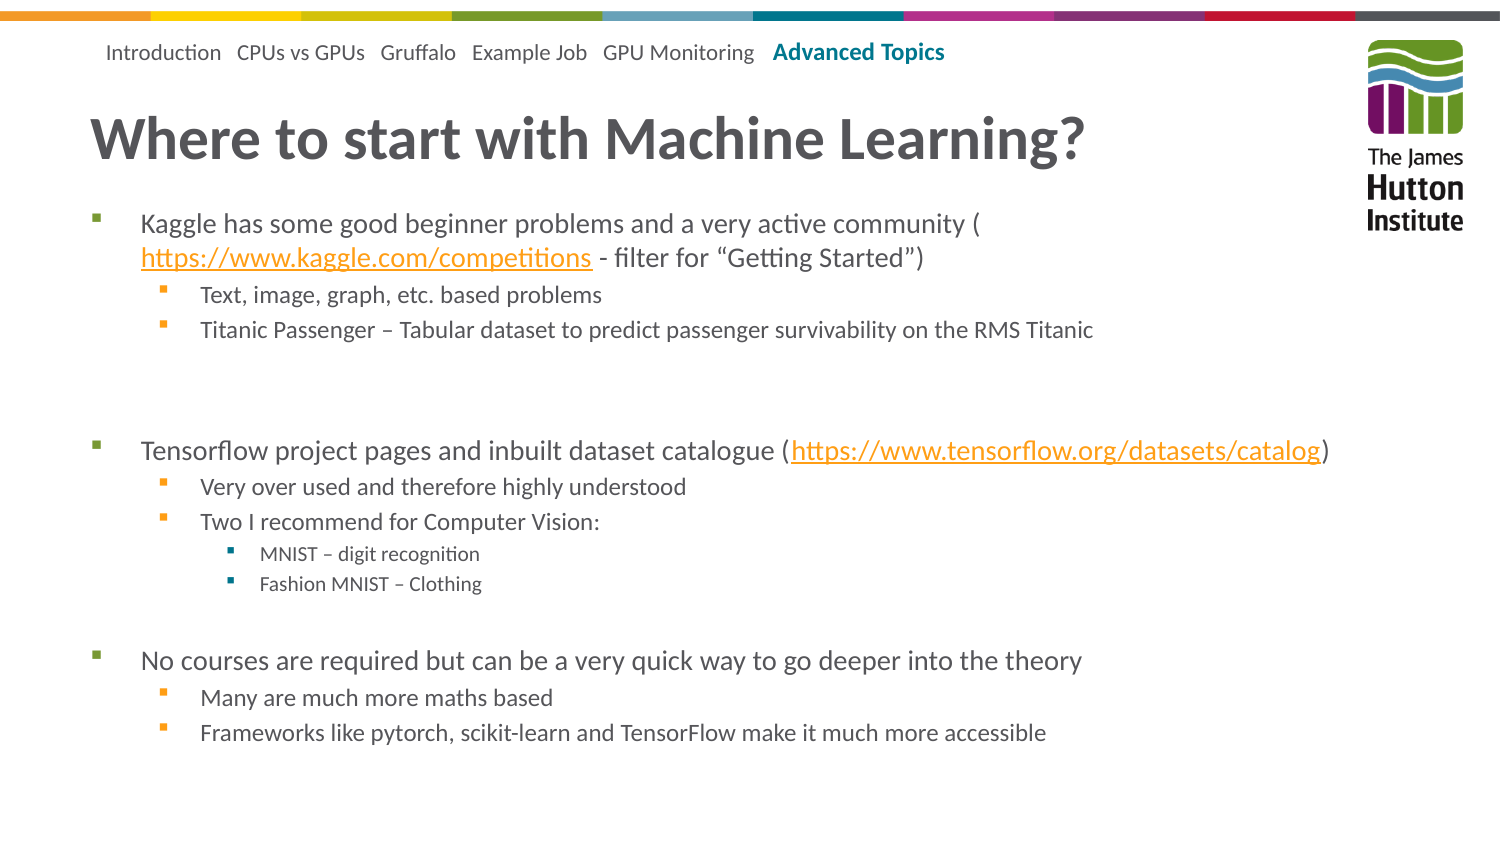

Introduction   CPUs vs GPUs   Gruffalo   Example Job   GPU Monitoring   Advanced Topics
# Where to start with Machine Learning?
Kaggle has some good beginner problems and a very active community (https://www.kaggle.com/competitions - filter for “Getting Started”)
Text, image, graph, etc. based problems
Titanic Passenger – Tabular dataset to predict passenger survivability on the RMS Titanic

Tensorflow project pages and inbuilt dataset catalogue (https://www.tensorflow.org/datasets/catalog)
Very over used and therefore highly understood
Two I recommend for Computer Vision:
MNIST – digit recognition
Fashion MNIST – Clothing

No courses are required but can be a very quick way to go deeper into the theory
Many are much more maths based
Frameworks like pytorch, scikit-learn and TensorFlow make it much more accessible